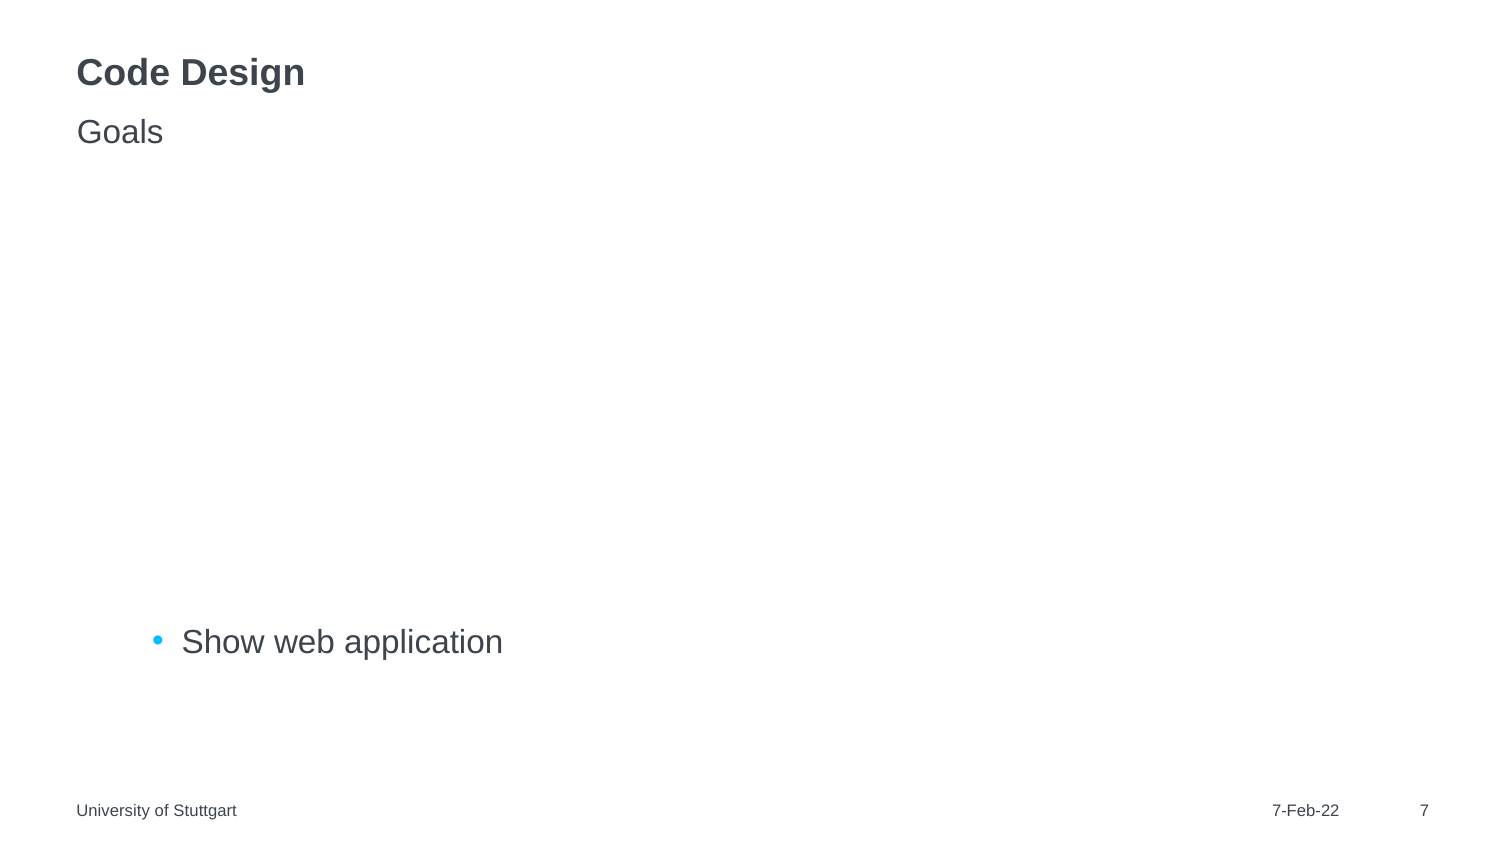

# Code Design
Goals
Show web application
University of Stuttgart
7-Feb-22
7